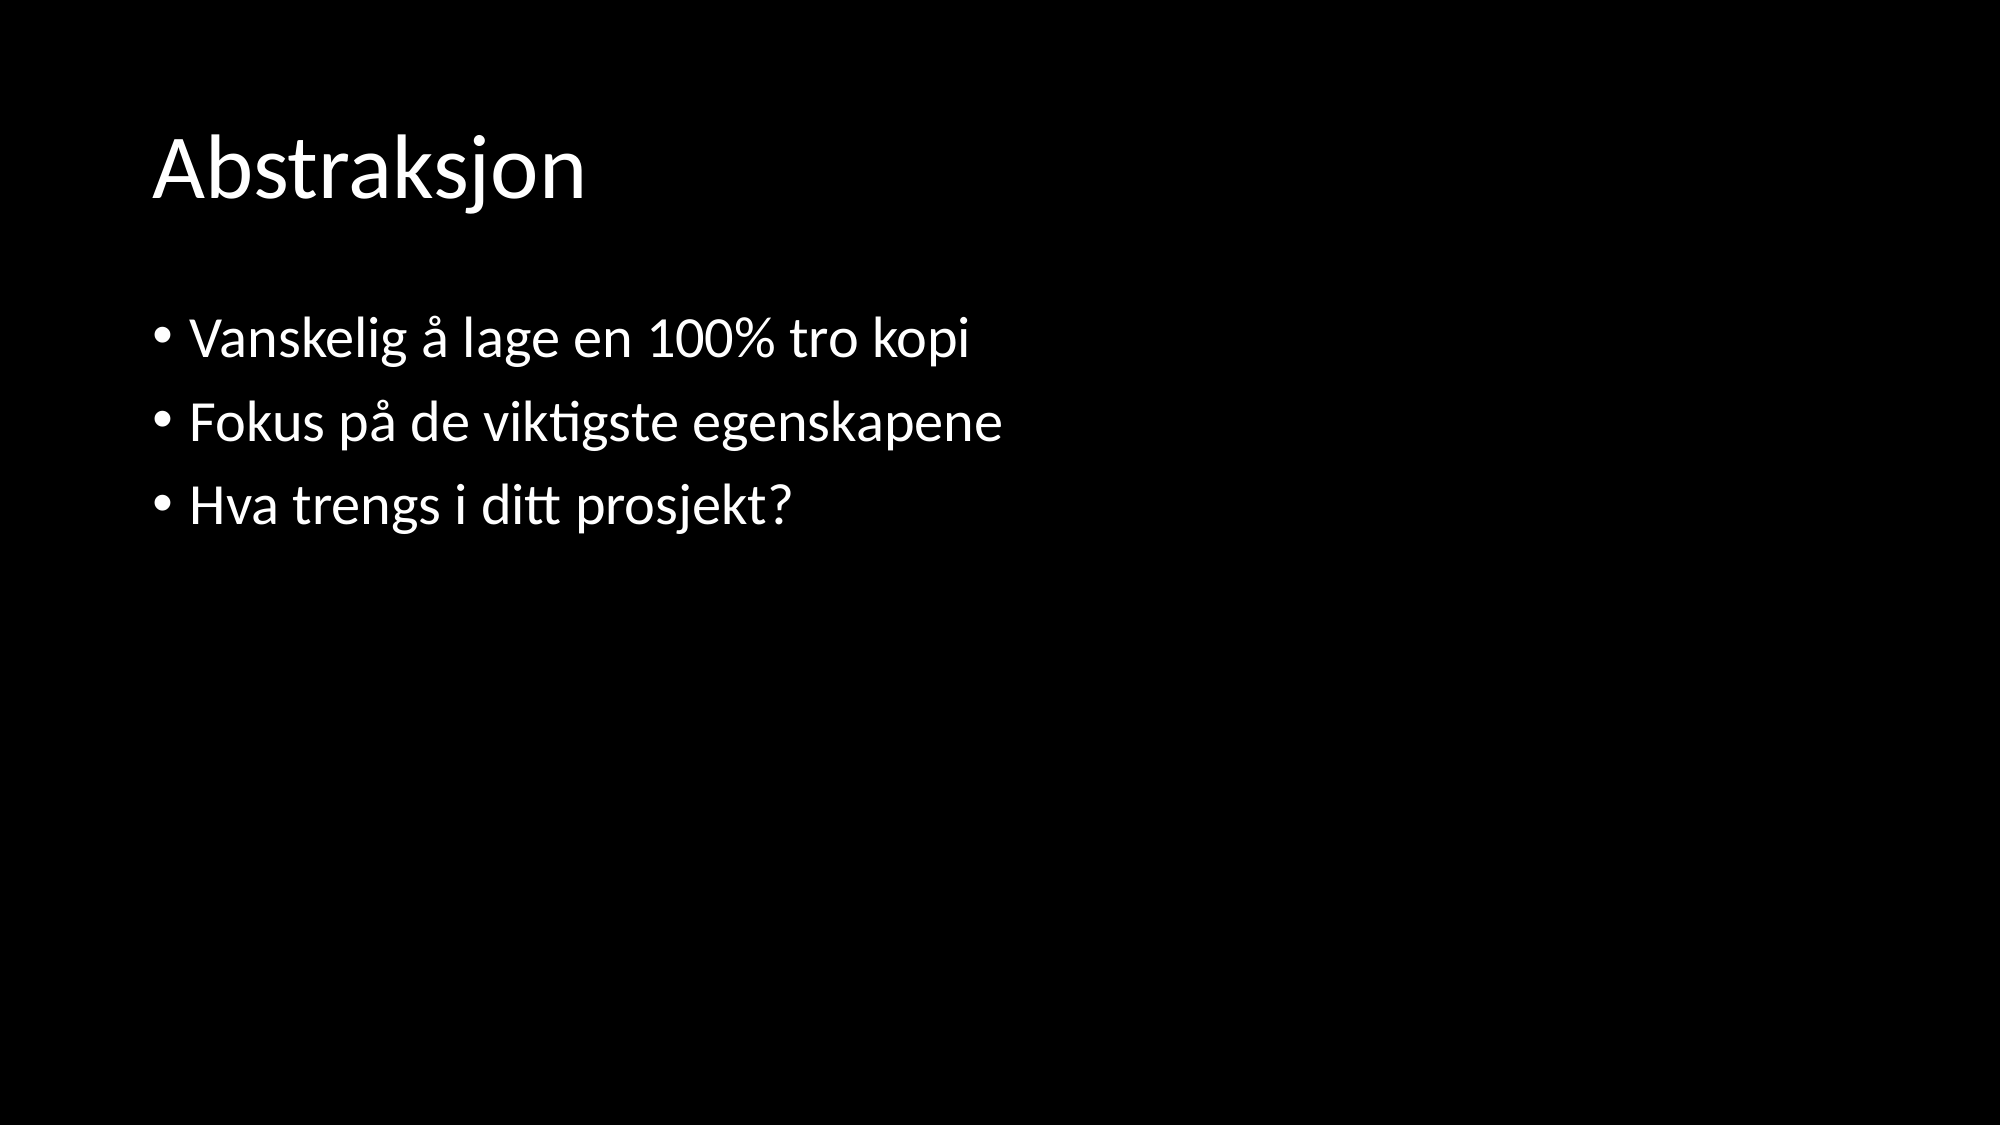

# Abstraksjon
Vanskelig å lage en 100% tro kopi
Fokus på de viktigste egenskapene
Hva trengs i ditt prosjekt?